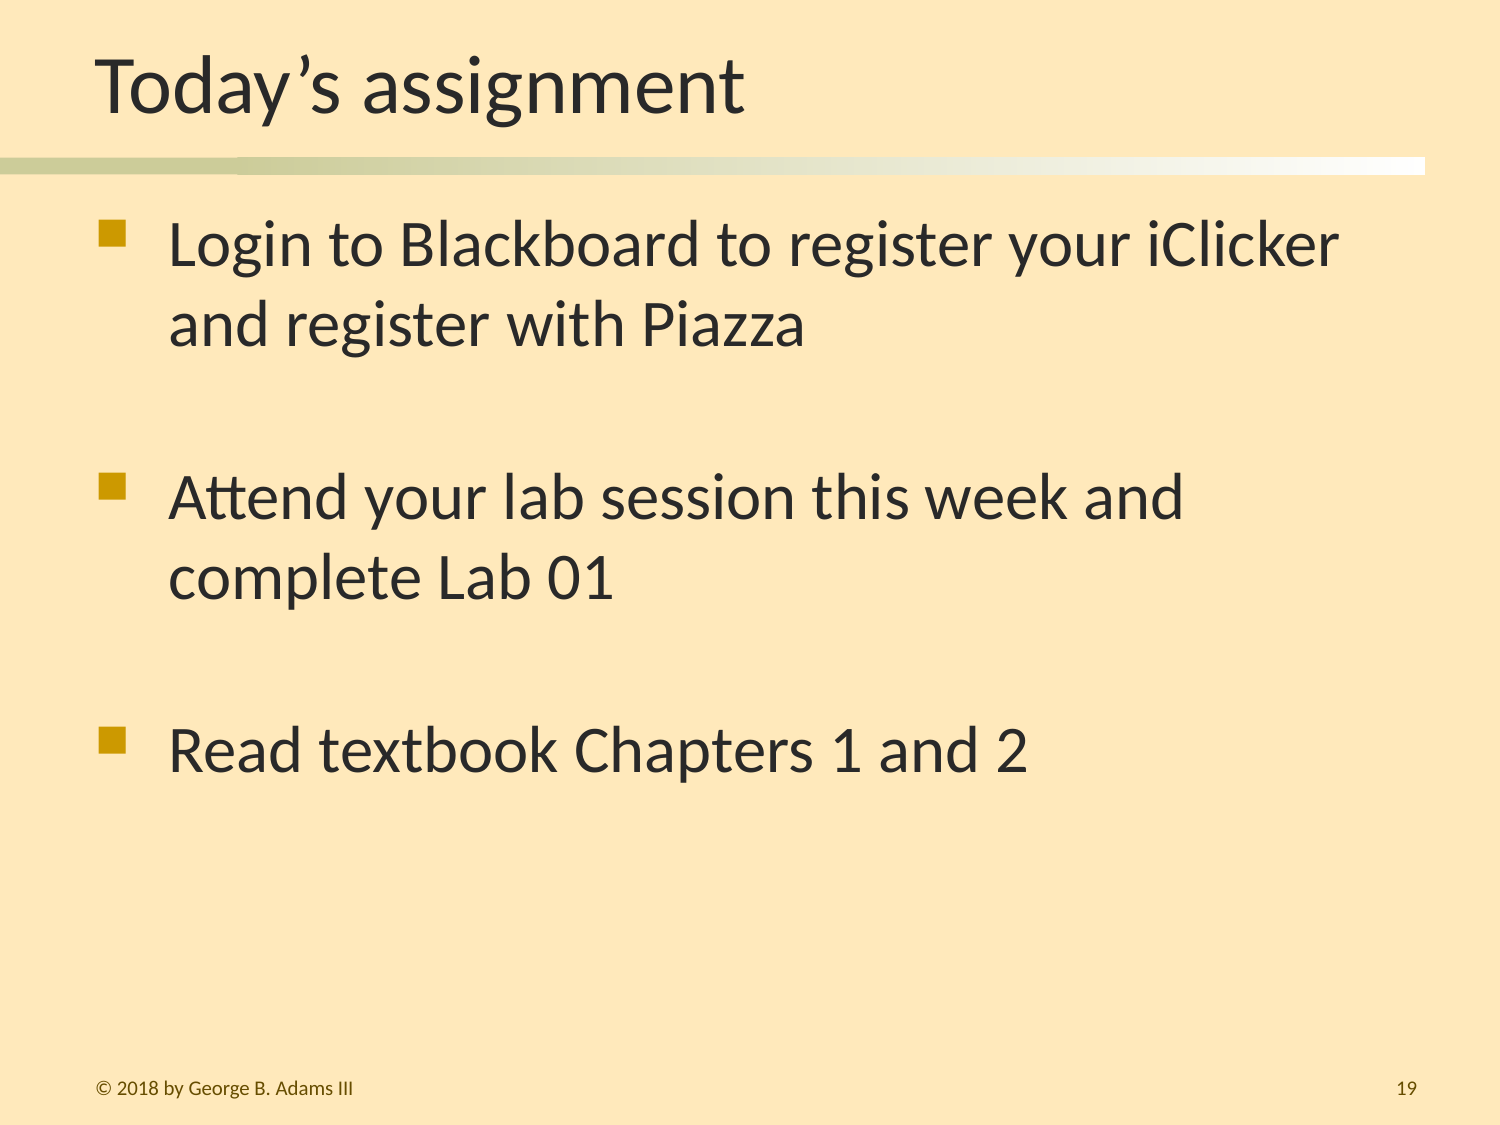

# Today’s assignment
Login to Blackboard to register your iClicker and register with Piazza
Attend your lab session this week and complete Lab 01
Read textbook Chapters 1 and 2
© 2018 by George B. Adams III
19